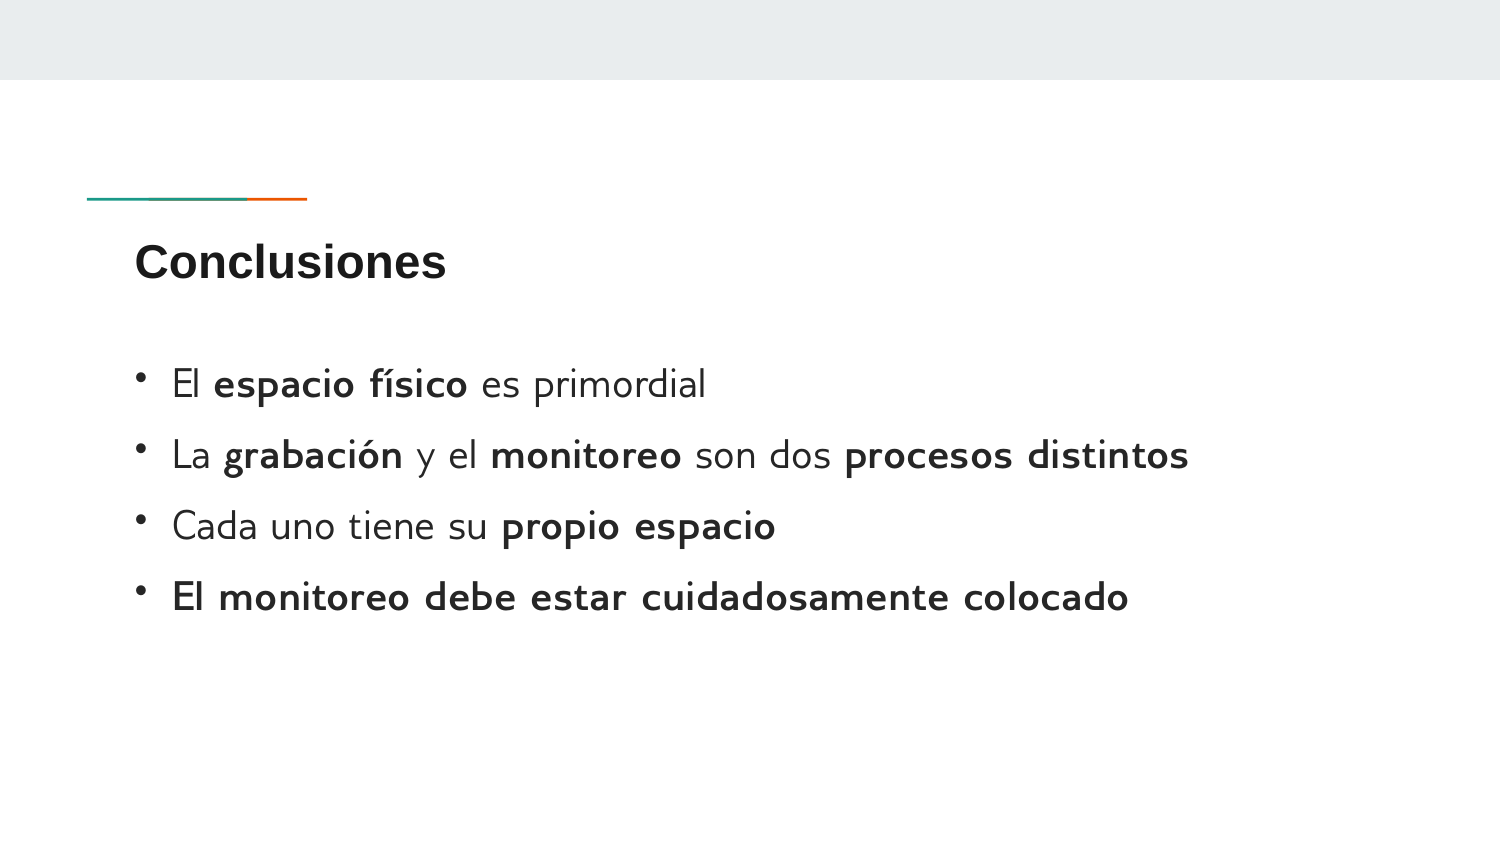

# Conclusiones
El espacio físico es primordial
La grabación y el monitoreo son dos procesos distintos
Cada uno tiene su propio espacio
El monitoreo debe estar cuidadosamente colocado